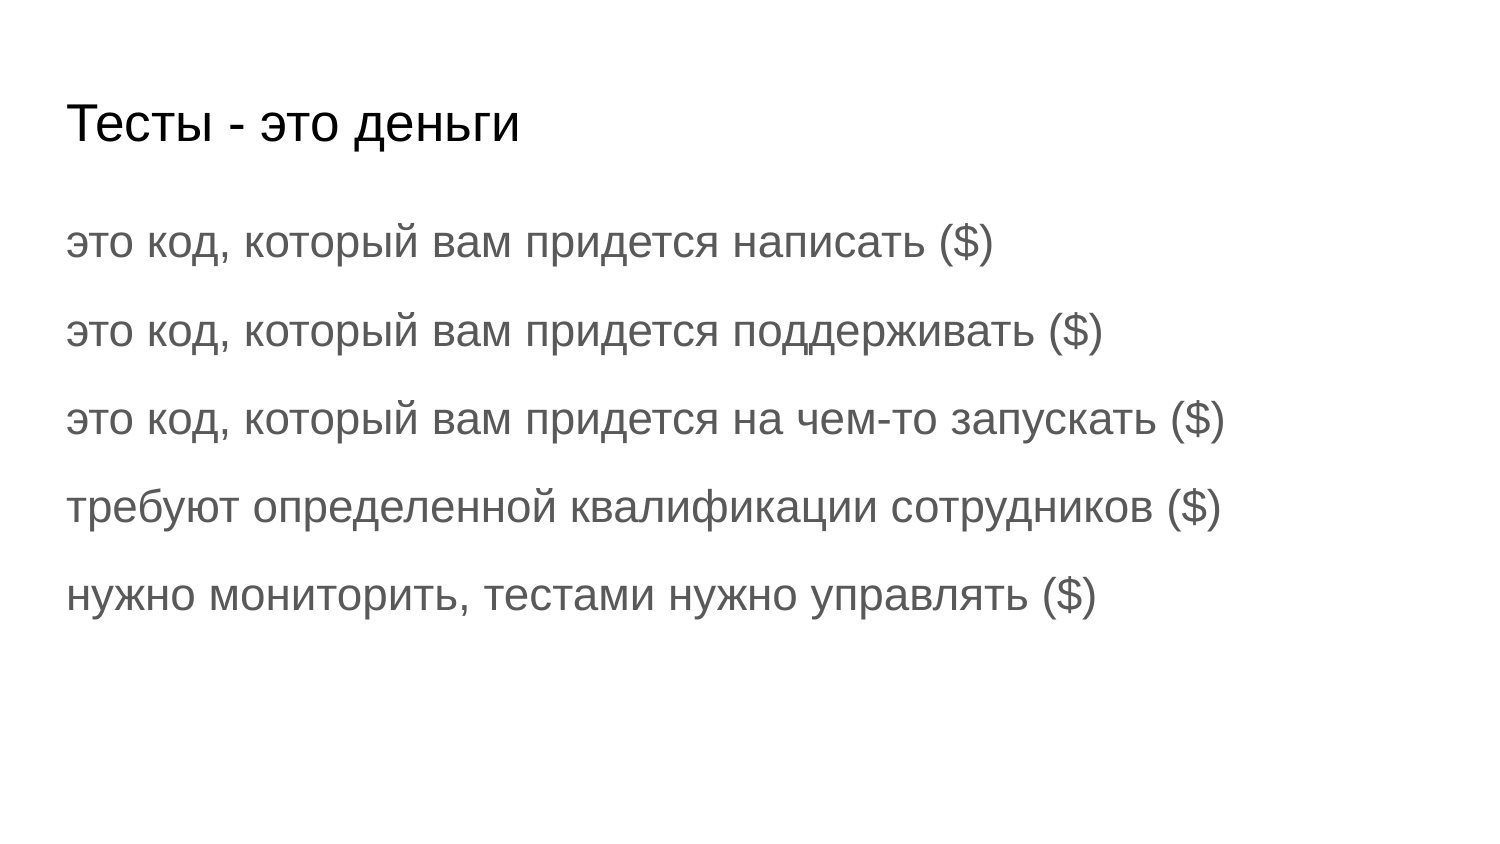

# Тесты - это деньги
это код, который вам придется написать ($)
это код, который вам придется поддерживать ($)
это код, который вам придется на чем-то запускать ($)
требуют определенной квалификации сотрудников ($)
нужно мониторить, тестами нужно управлять ($)